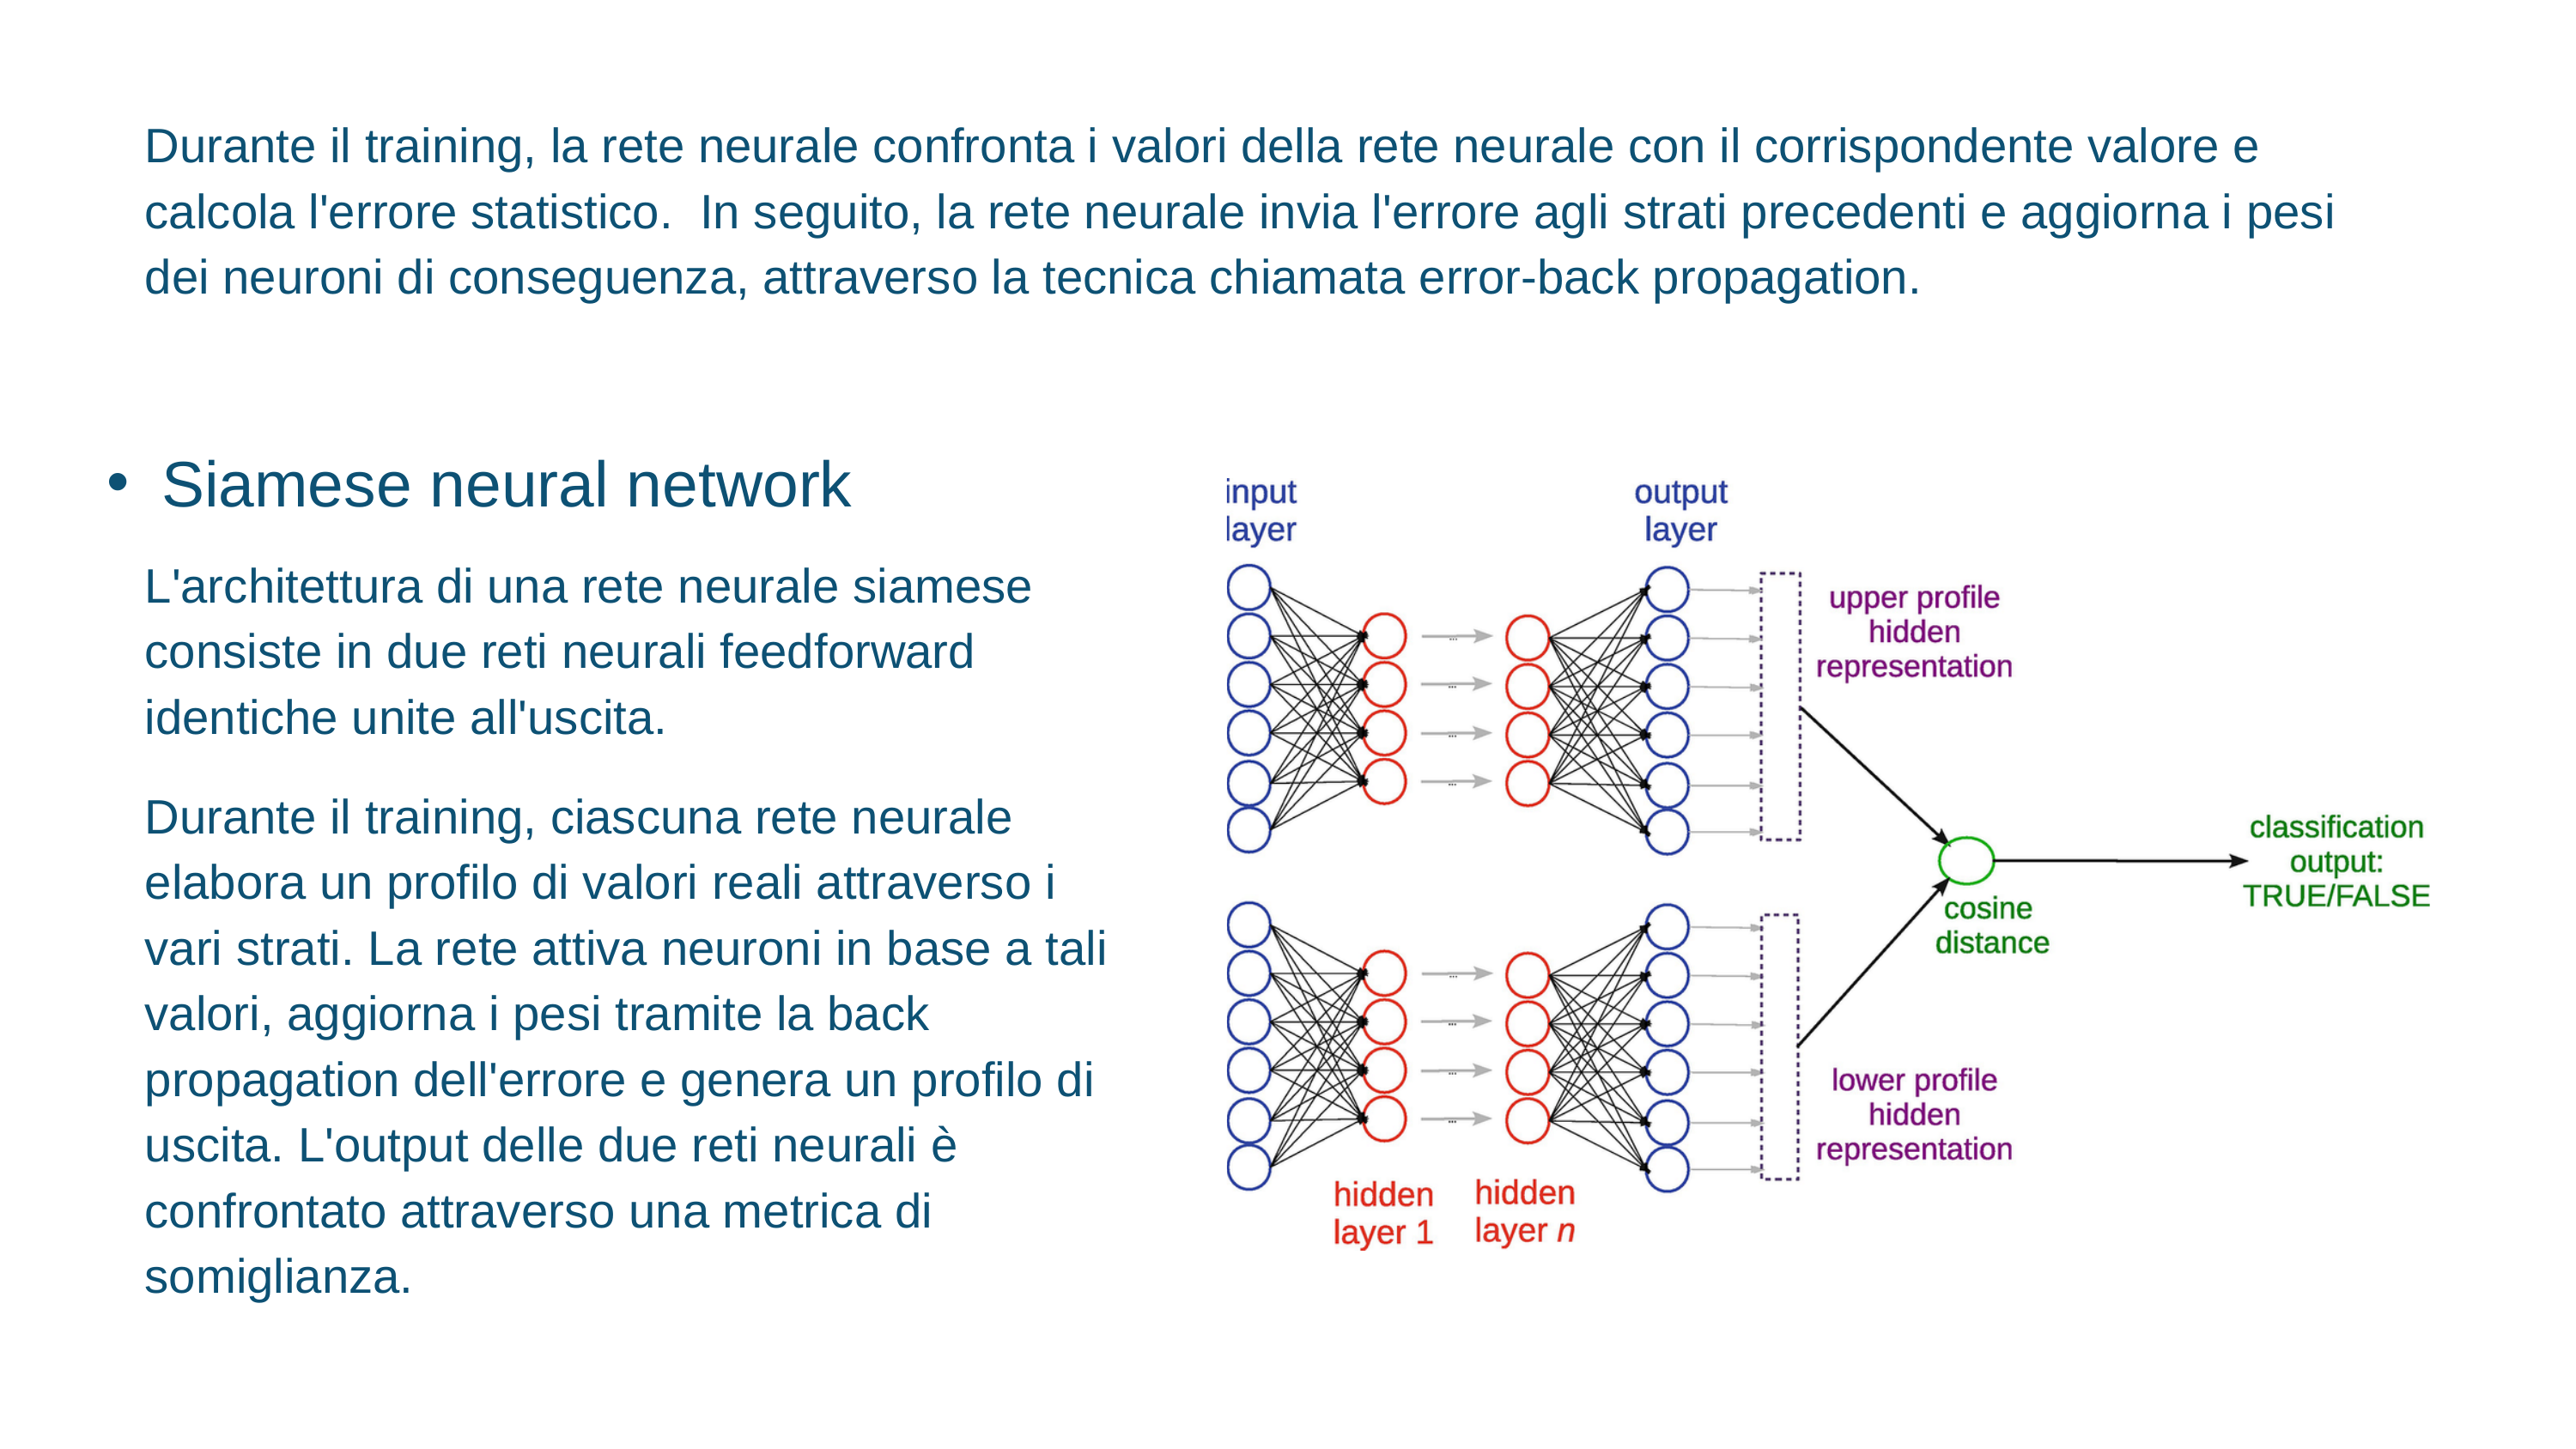

Durante il training, la rete neurale confronta i valori della rete neurale con il corrispondente valore e calcola l'errore statistico.  In seguito, la rete neurale invia l'errore agli strati precedenti e aggiorna i pesi dei neuroni di conseguenza, attraverso la tecnica chiamata error-back propagation.
Siamese neural network

L'architettura di una rete neurale siamese consiste in due reti neurali feedforward identiche unite all'uscita.

Durante il training, ciascuna rete neurale elabora un profilo di valori reali attraverso i vari strati. La rete attiva neuroni in base a tali valori, aggiorna i pesi tramite la back propagation dell'errore e genera un profilo di uscita. L'output delle due reti neurali è confrontato attraverso una metrica di somiglianza.